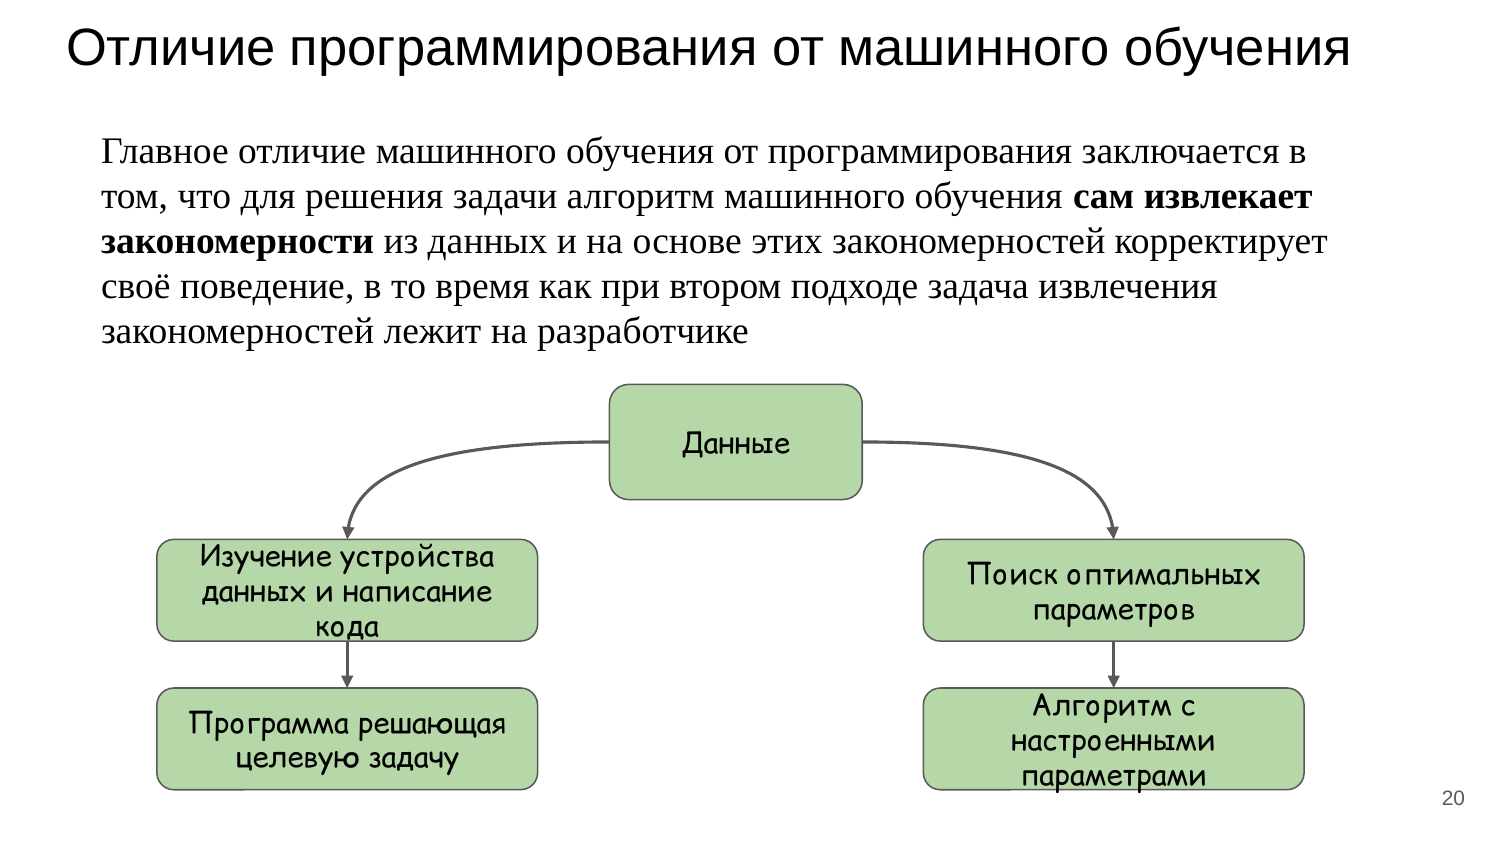

# Отличие программирования от машинного обучения
Главное отличие машинного обучения от программирования заключается в том, что для решения задачи алгоритм машинного обучения сам извлекает закономерности из данных и на основе этих закономерностей корректирует своё поведение, в то время как при втором подходе задача извлечения закономерностей лежит на разработчике
Данные
Изучение устройства данных и написание кода
Поиск оптимальных параметров
Программа решающая целевую задачу
Алгоритм с настроенными параметрами
20